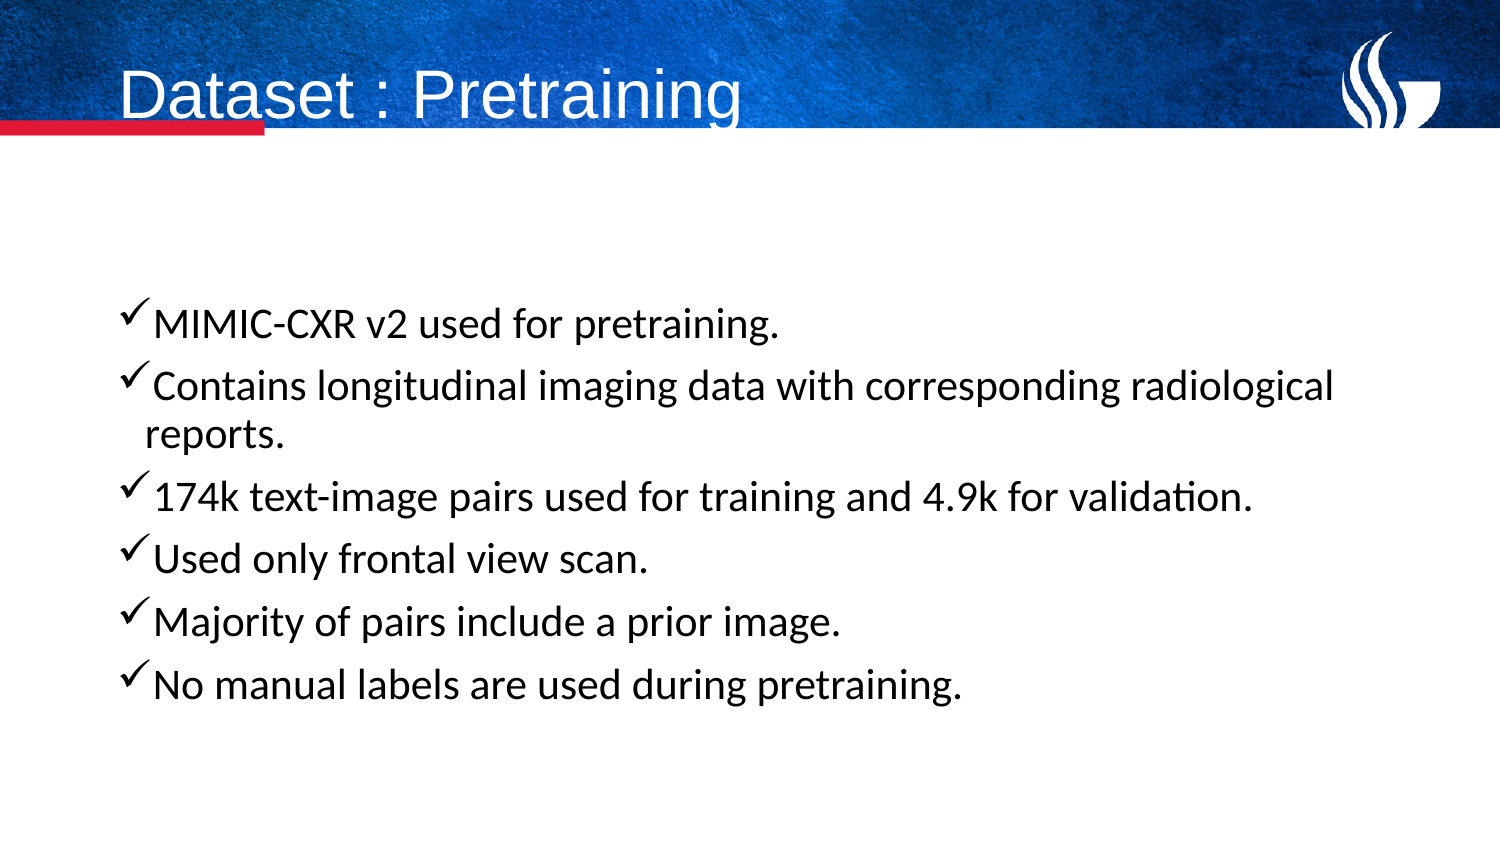

# Dataset : Pretraining

MIMIC-CXR v2 used for pretraining.
Contains longitudinal imaging data with corresponding radiological reports.
174k text-image pairs used for training and 4.9k for validation.
Used only frontal view scan.
Majority of pairs include a prior image.
No manual labels are used during pretraining.

12